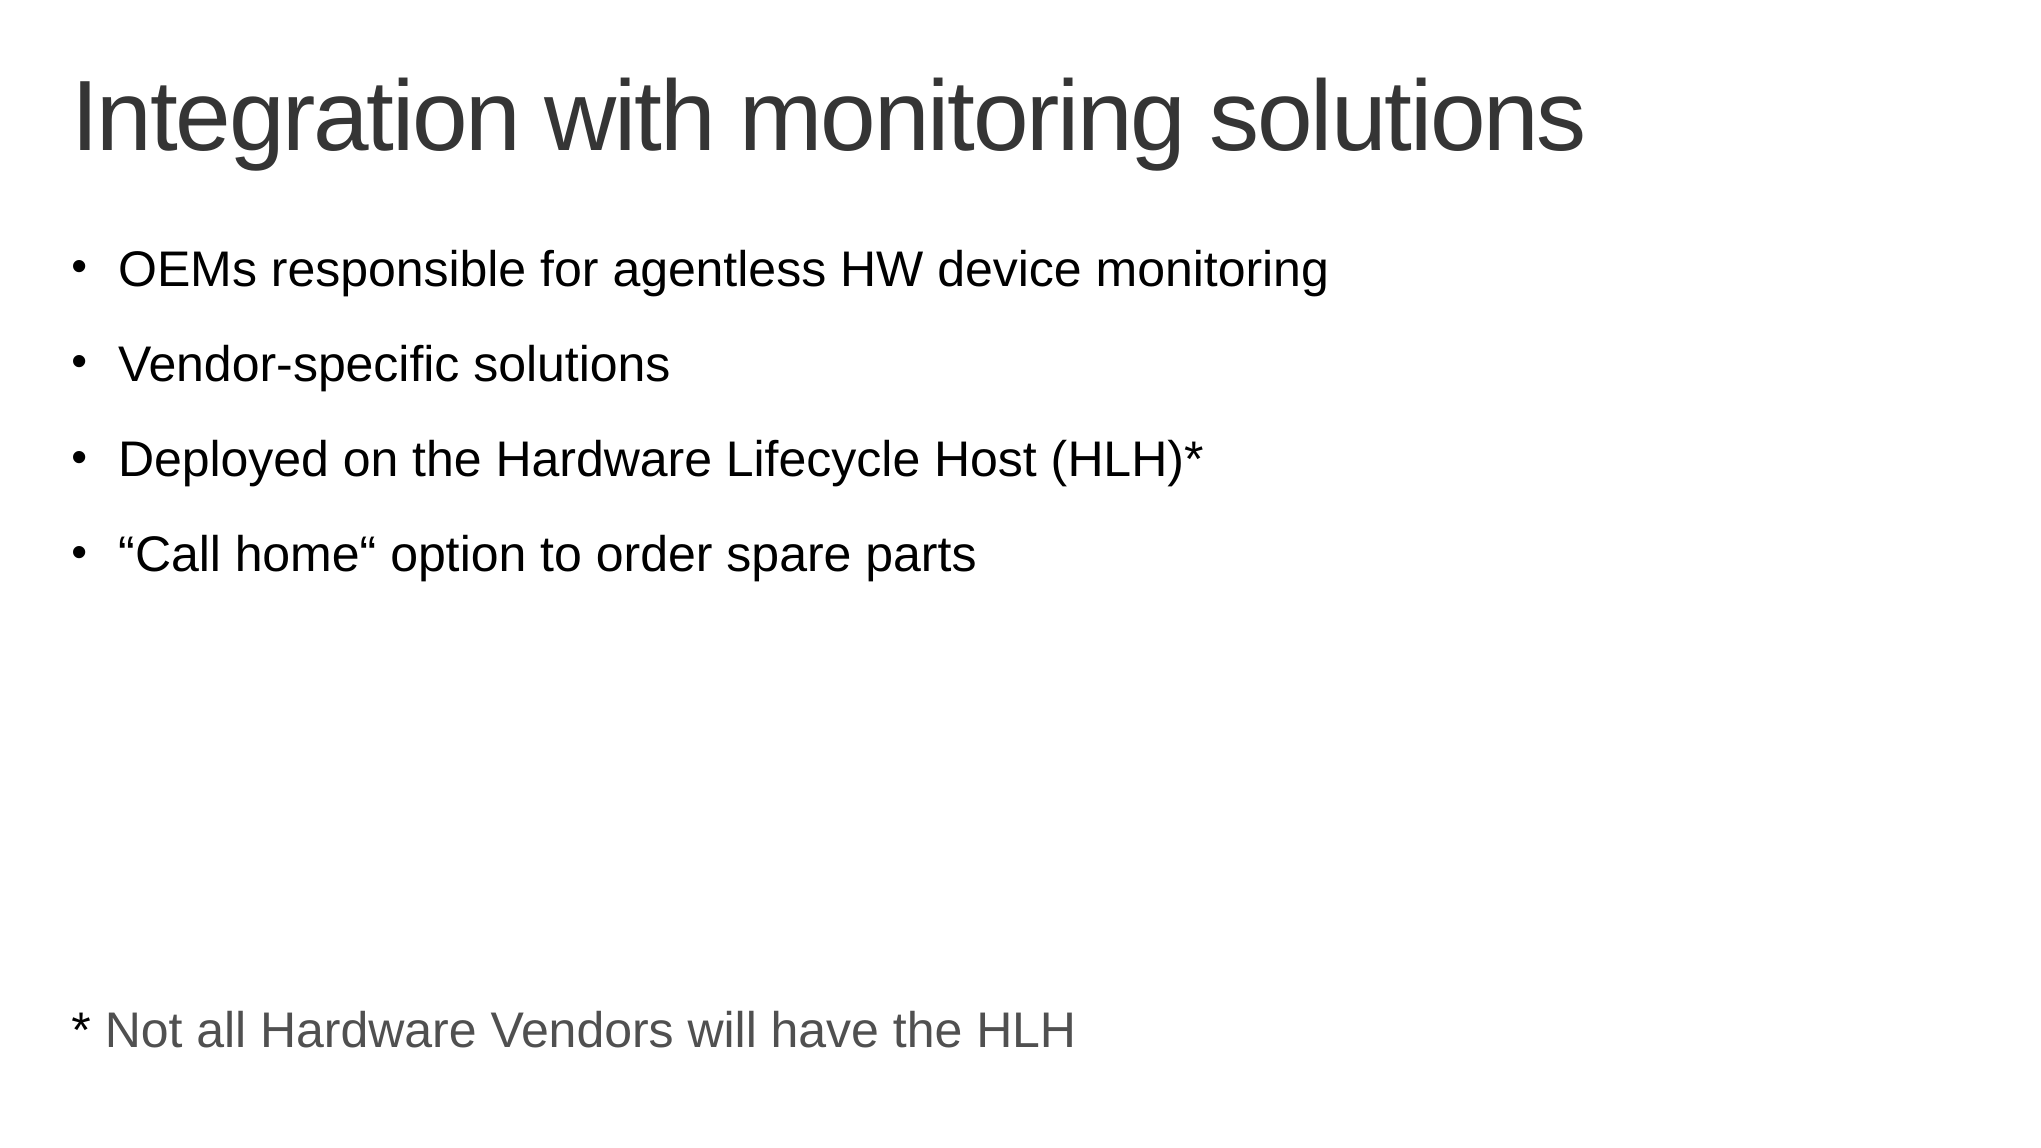

# Integration with monitoring solutions
OEMs responsible for agentless HW device monitoring
Vendor-specific solutions
Deployed on the Hardware Lifecycle Host (HLH)*
“Call home“ option to order spare parts

* Not all Hardware Vendors will have the HLH